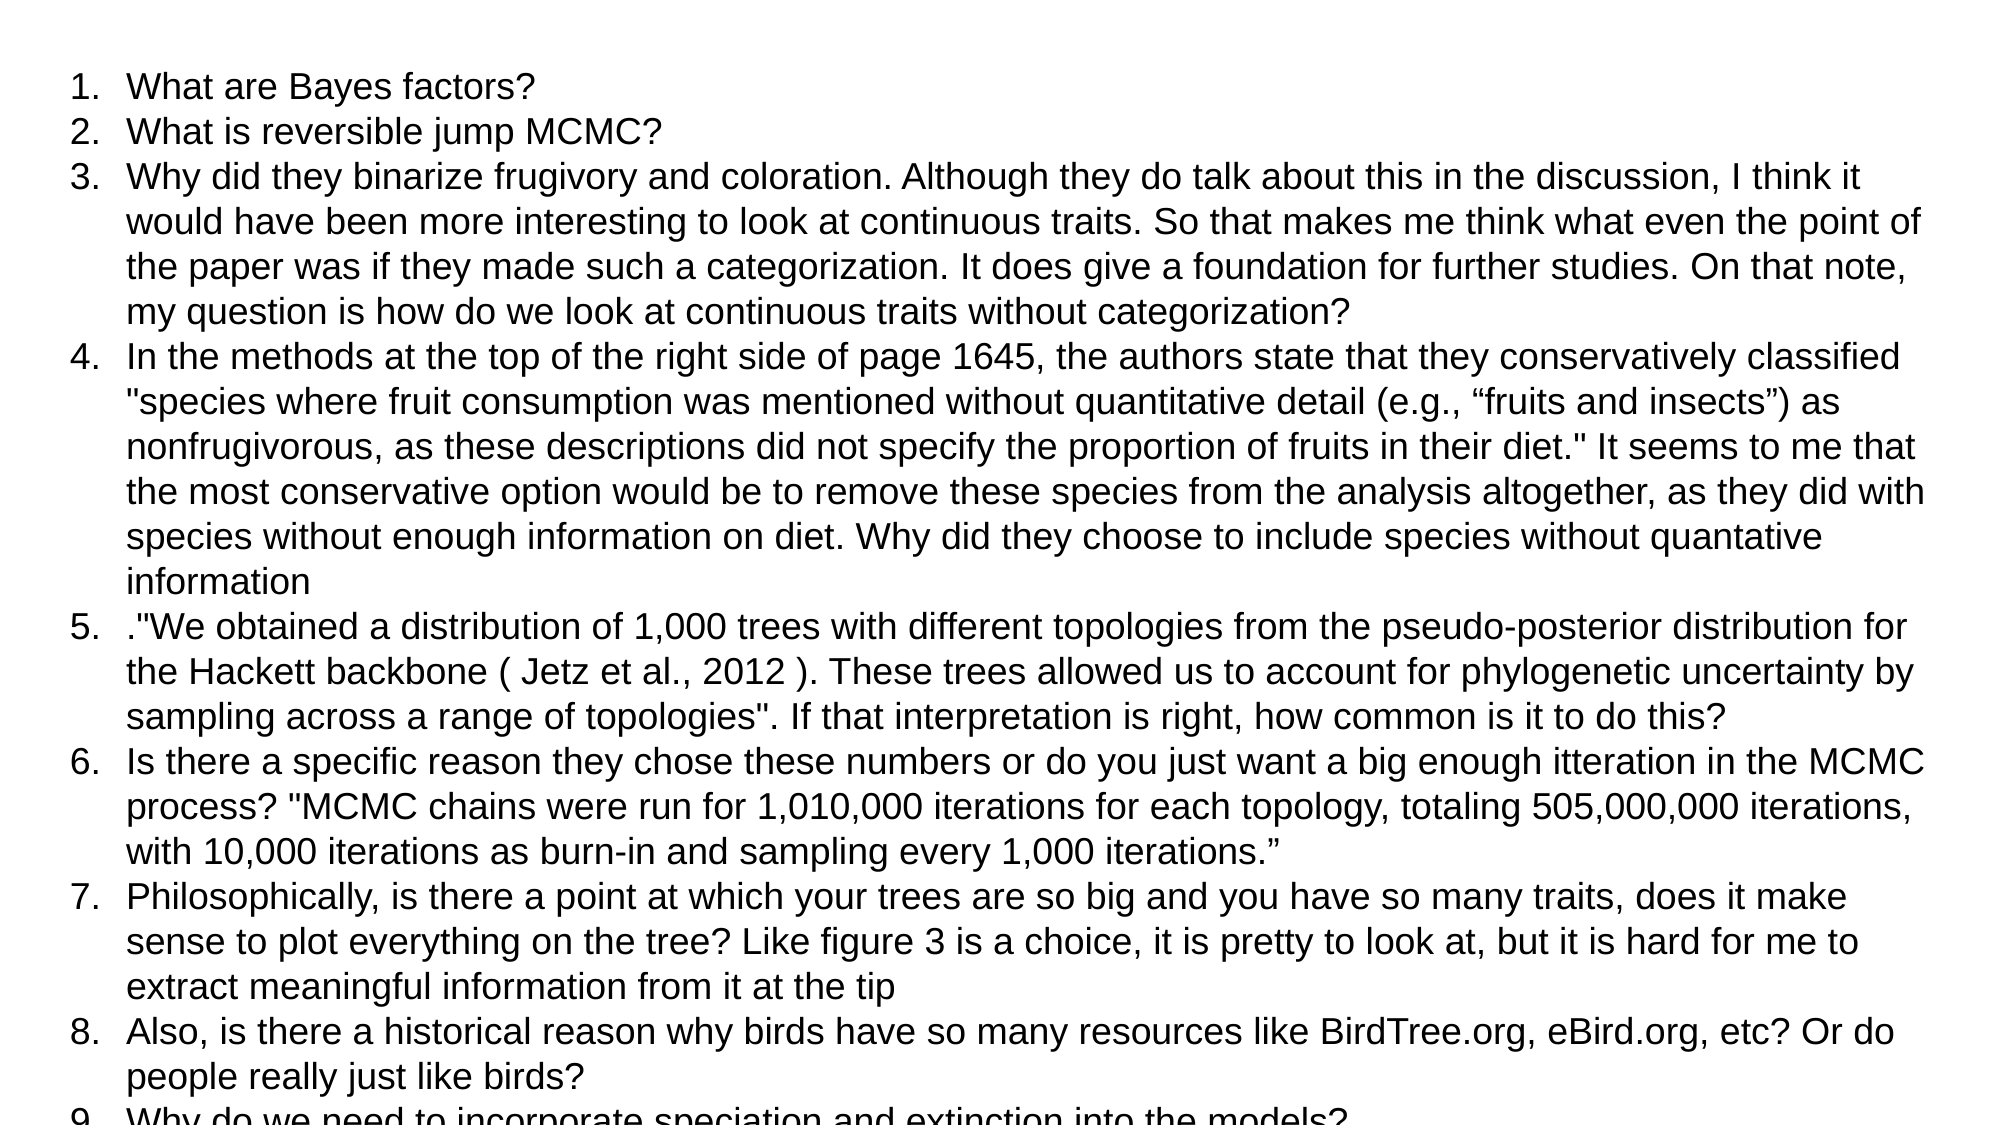

What are Bayes factors?
What is reversible jump MCMC?
Why did they binarize frugivory and coloration. Although they do talk about this in the discussion, I think it would have been more interesting to look at continuous traits. So that makes me think what even the point of the paper was if they made such a categorization. It does give a foundation for further studies. On that note, my question is how do we look at continuous traits without categorization?
In the methods at the top of the right side of page 1645, the authors state that they conservatively classified "species where fruit consumption was mentioned without quantitative detail (e.g., “fruits and insects”) as nonfrugivorous, as these descriptions did not specify the proportion of fruits in their diet." It seems to me that the most conservative option would be to remove these species from the analysis altogether, as they did with species without enough information on diet. Why did they choose to include species without quantative information
."We obtained a distribution of 1,000 trees with different topologies from the pseudo-posterior distribution for the Hackett backbone ( Jetz et al., 2012 ). These trees allowed us to account for phylogenetic uncertainty by sampling across a range of topologies". If that interpretation is right, how common is it to do this?
Is there a specific reason they chose these numbers or do you just want a big enough itteration in the MCMC process? "MCMC chains were run for 1,010,000 iterations for each topology, totaling 505,000,000 iterations, with 10,000 iterations as burn-in and sampling every 1,000 iterations.”
Philosophically, is there a point at which your trees are so big and you have so many traits, does it make sense to plot everything on the tree? Like figure 3 is a choice, it is pretty to look at, but it is hard for me to extract meaningful information from it at the tip
Also, is there a historical reason why birds have so many resources like BirdTree.org, eBird.org, etc? Or do people really just like birds?
Why do we need to incorporate speciation and extinction into the models?